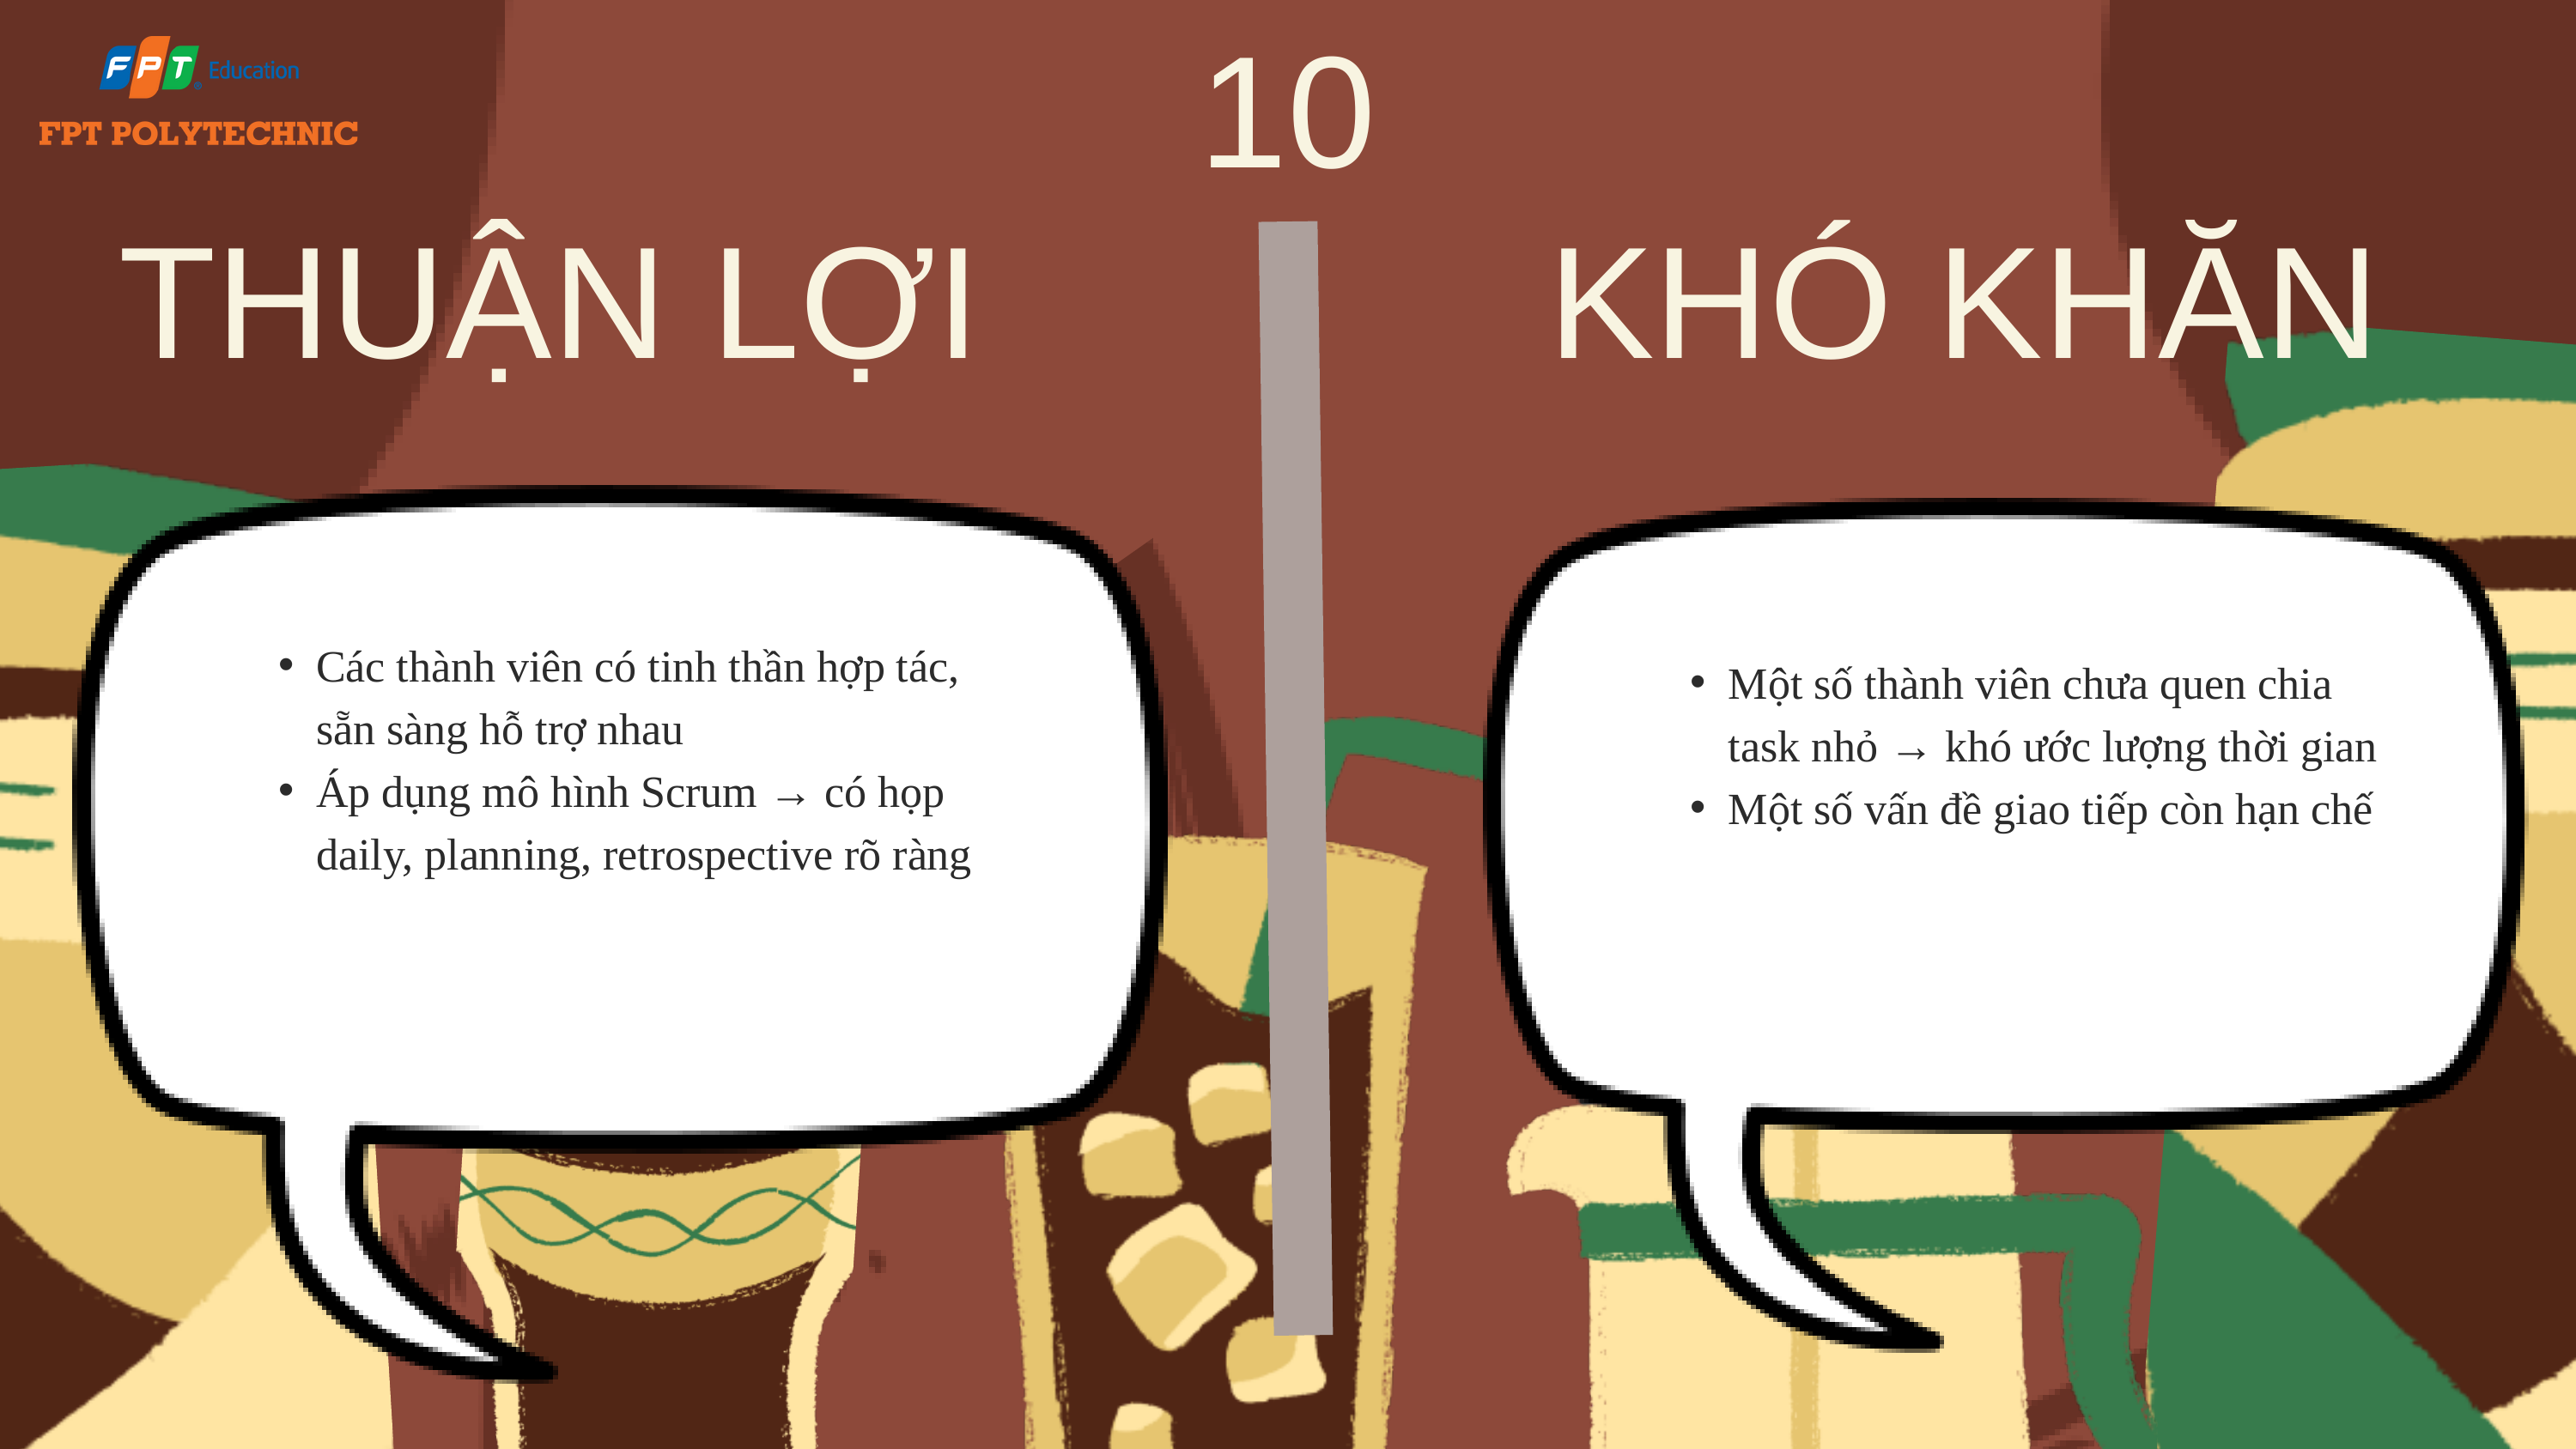

10

THUẬN LỢI
KHÓ KHĂN

Các thành viên có tinh thần hợp tác, sẵn sàng hỗ trợ nhau
Áp dụng mô hình Scrum → có họp daily, planning, retrospective rõ ràng

Một số thành viên chưa quen chia task nhỏ → khó ước lượng thời gian
Một số vấn đề giao tiếp còn hạn chế